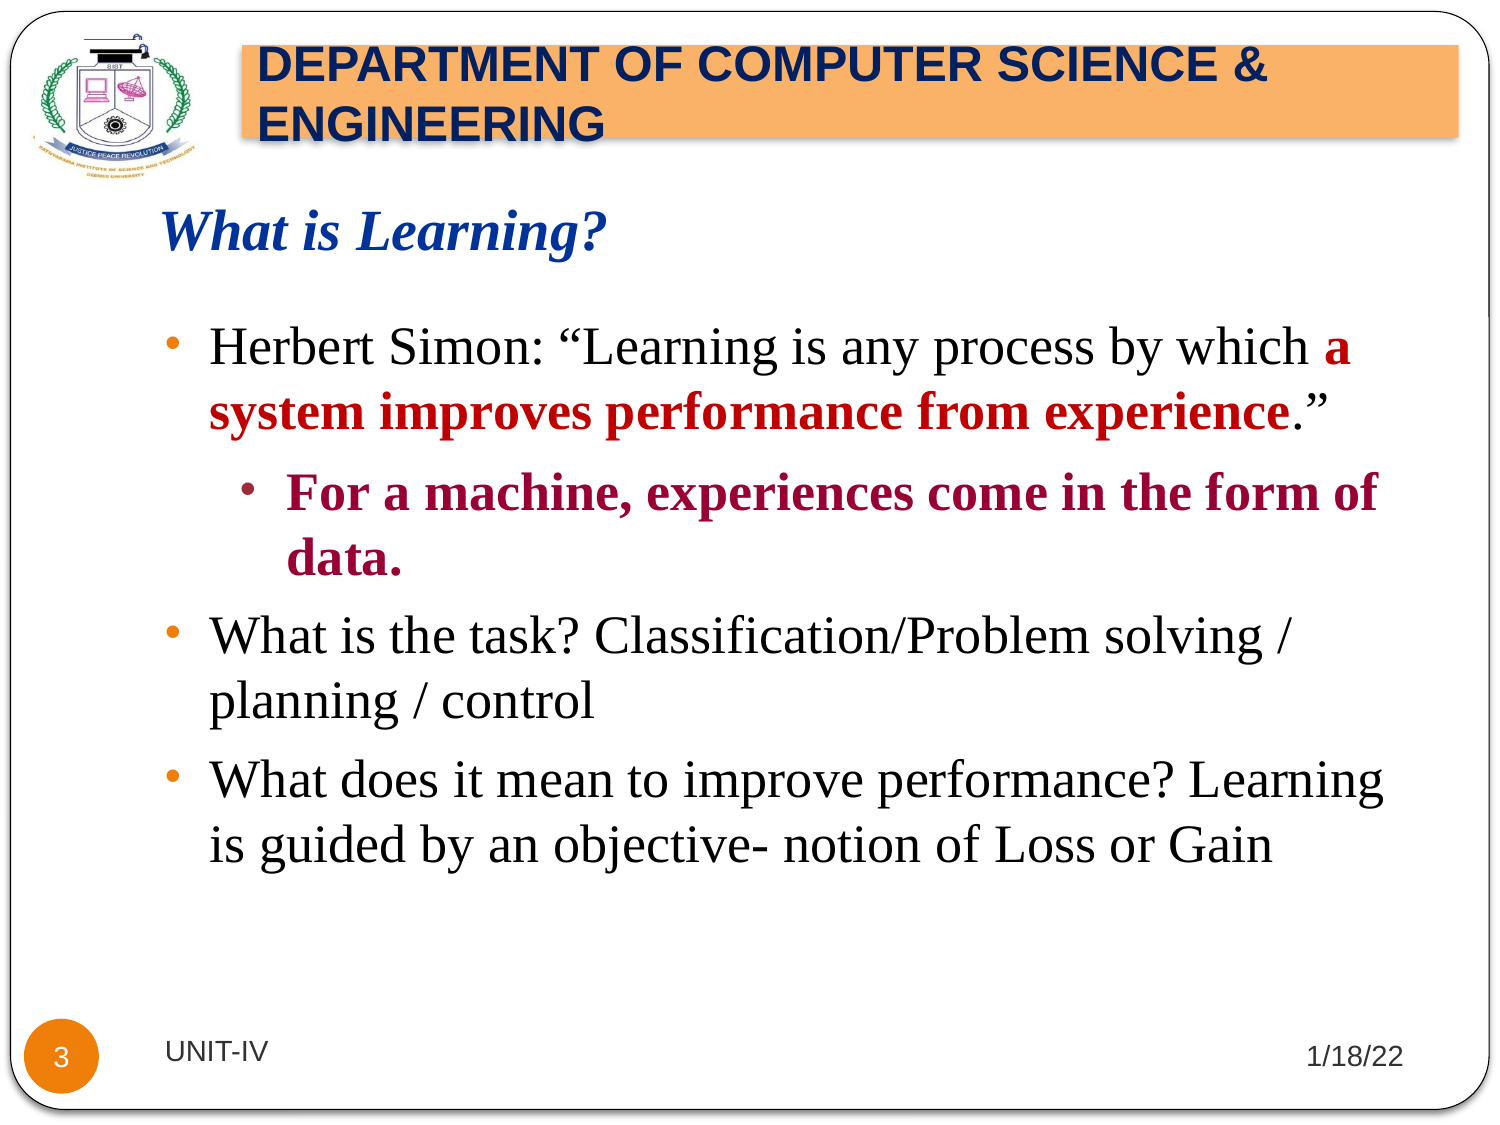

# What is Learning?
Herbert Simon: “Learning is any process by which a system improves performance from experience.”
For a machine, experiences come in the form of data.
What is the task? Classification/Problem solving / planning / control
What does it mean to improve performance? Learning is guided by an objective- notion of Loss or Gain
UNIT-IV
1/18/22
3